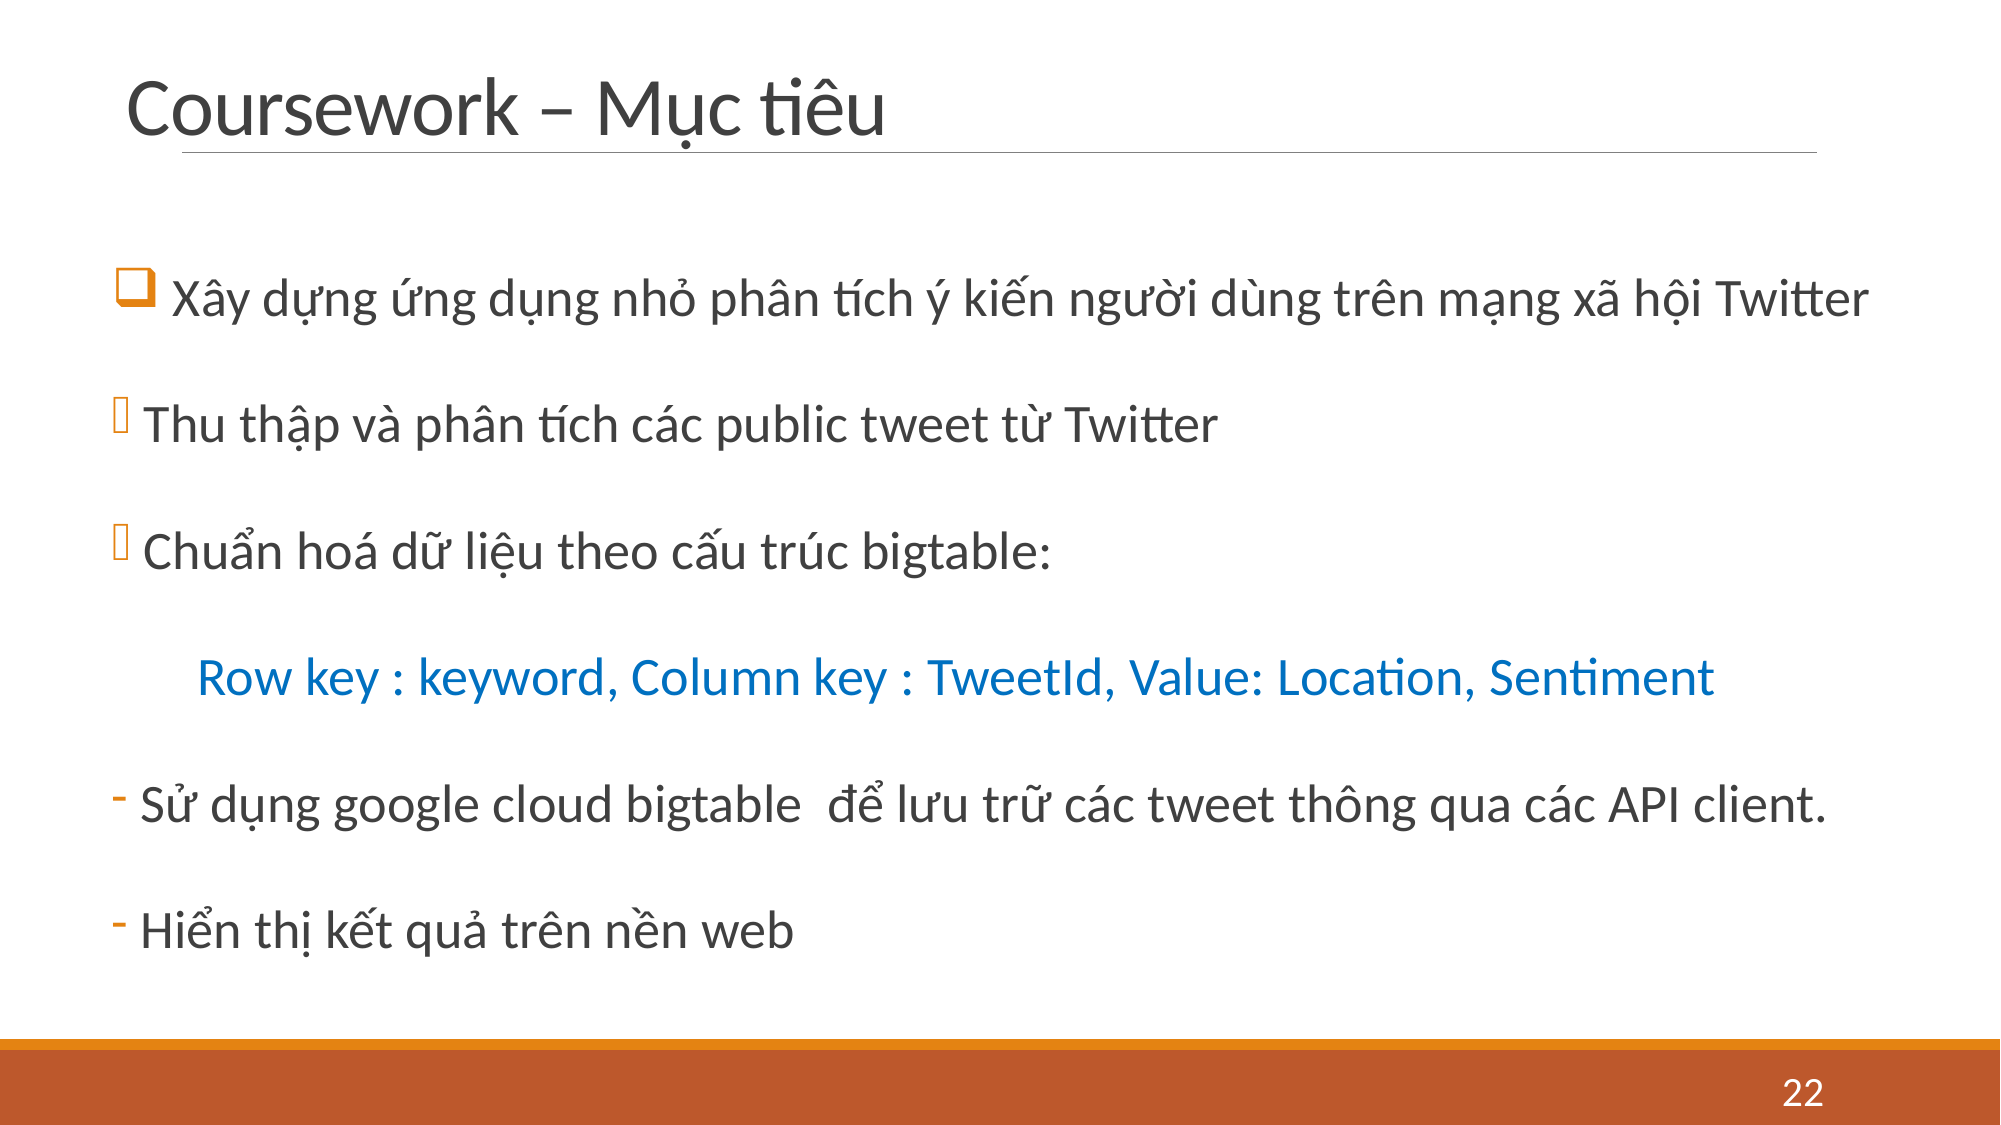

# Coursework – Mục tiêu
 Xây dựng ứng dụng nhỏ phân tích ý kiến người dùng trên mạng xã hội Twitter
 Thu thập và phân tích các public tweet từ Twitter
 Chuẩn hoá dữ liệu theo cấu trúc bigtable:
       Row key : keyword, Column key : TweetId, Value: Location, Sentiment
 Sử dụng google cloud bigtable  để lưu trữ các tweet thông qua các API client.
 Hiển thị kết quả trên nền web

22